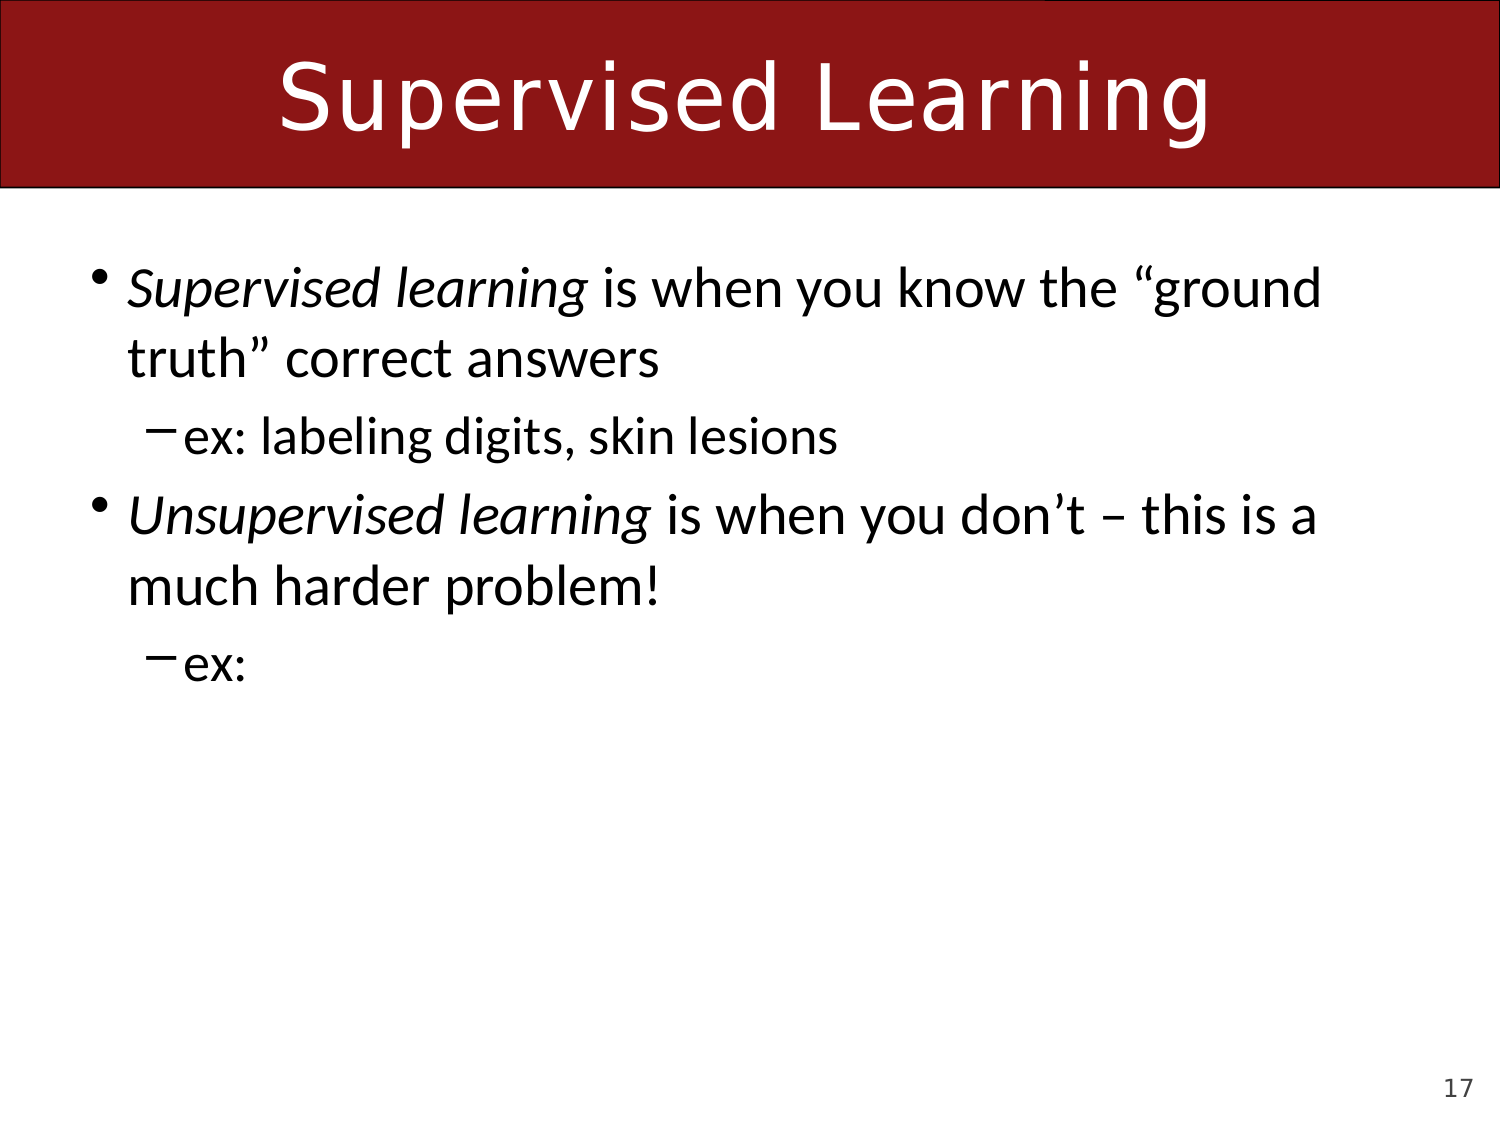

# Supervised Learning
Supervised learning is when you know the “ground truth” correct answers
ex: labeling digits, skin lesions
Unsupervised learning is when you don’t – this is a much harder problem!
ex: